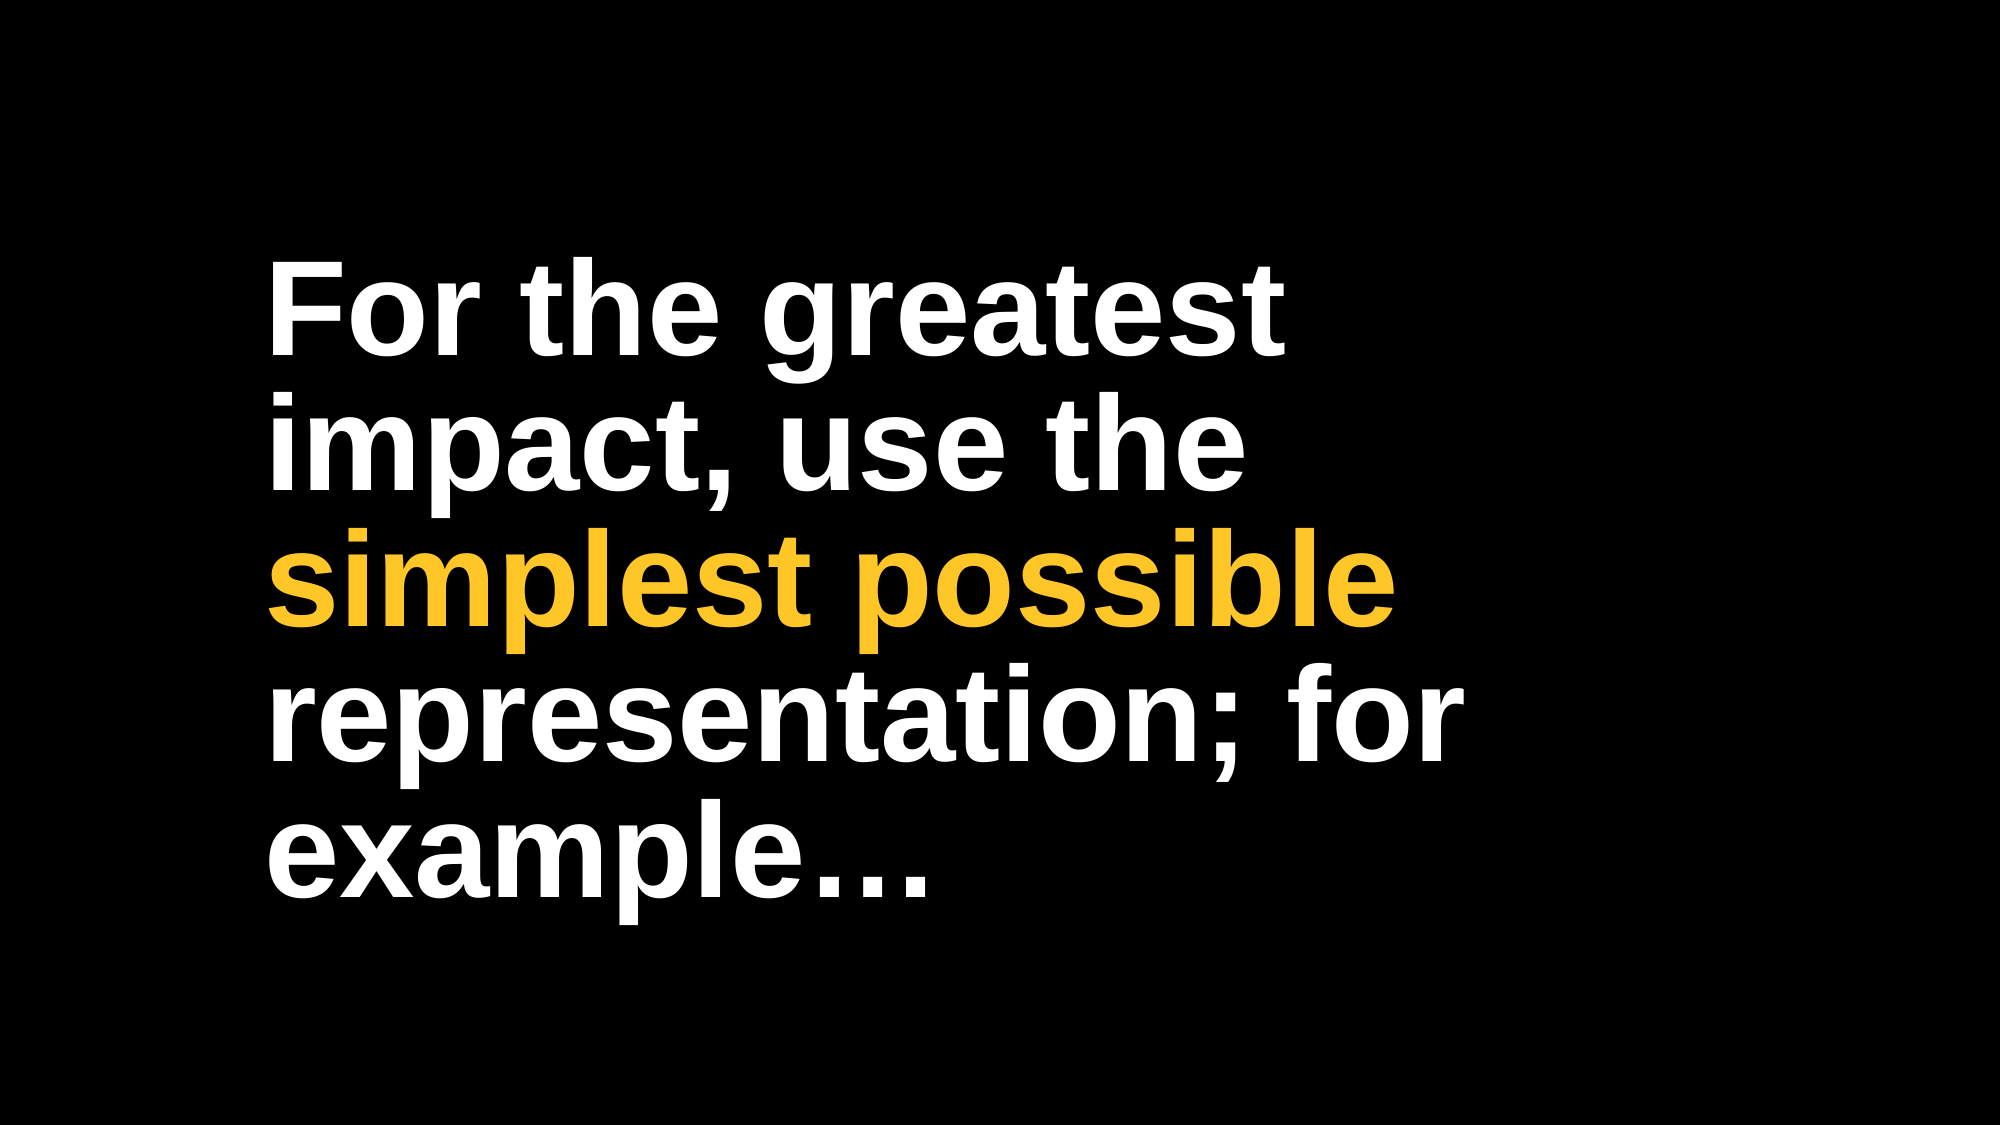

For the greatest impact, use the simplest possible representation; for example…